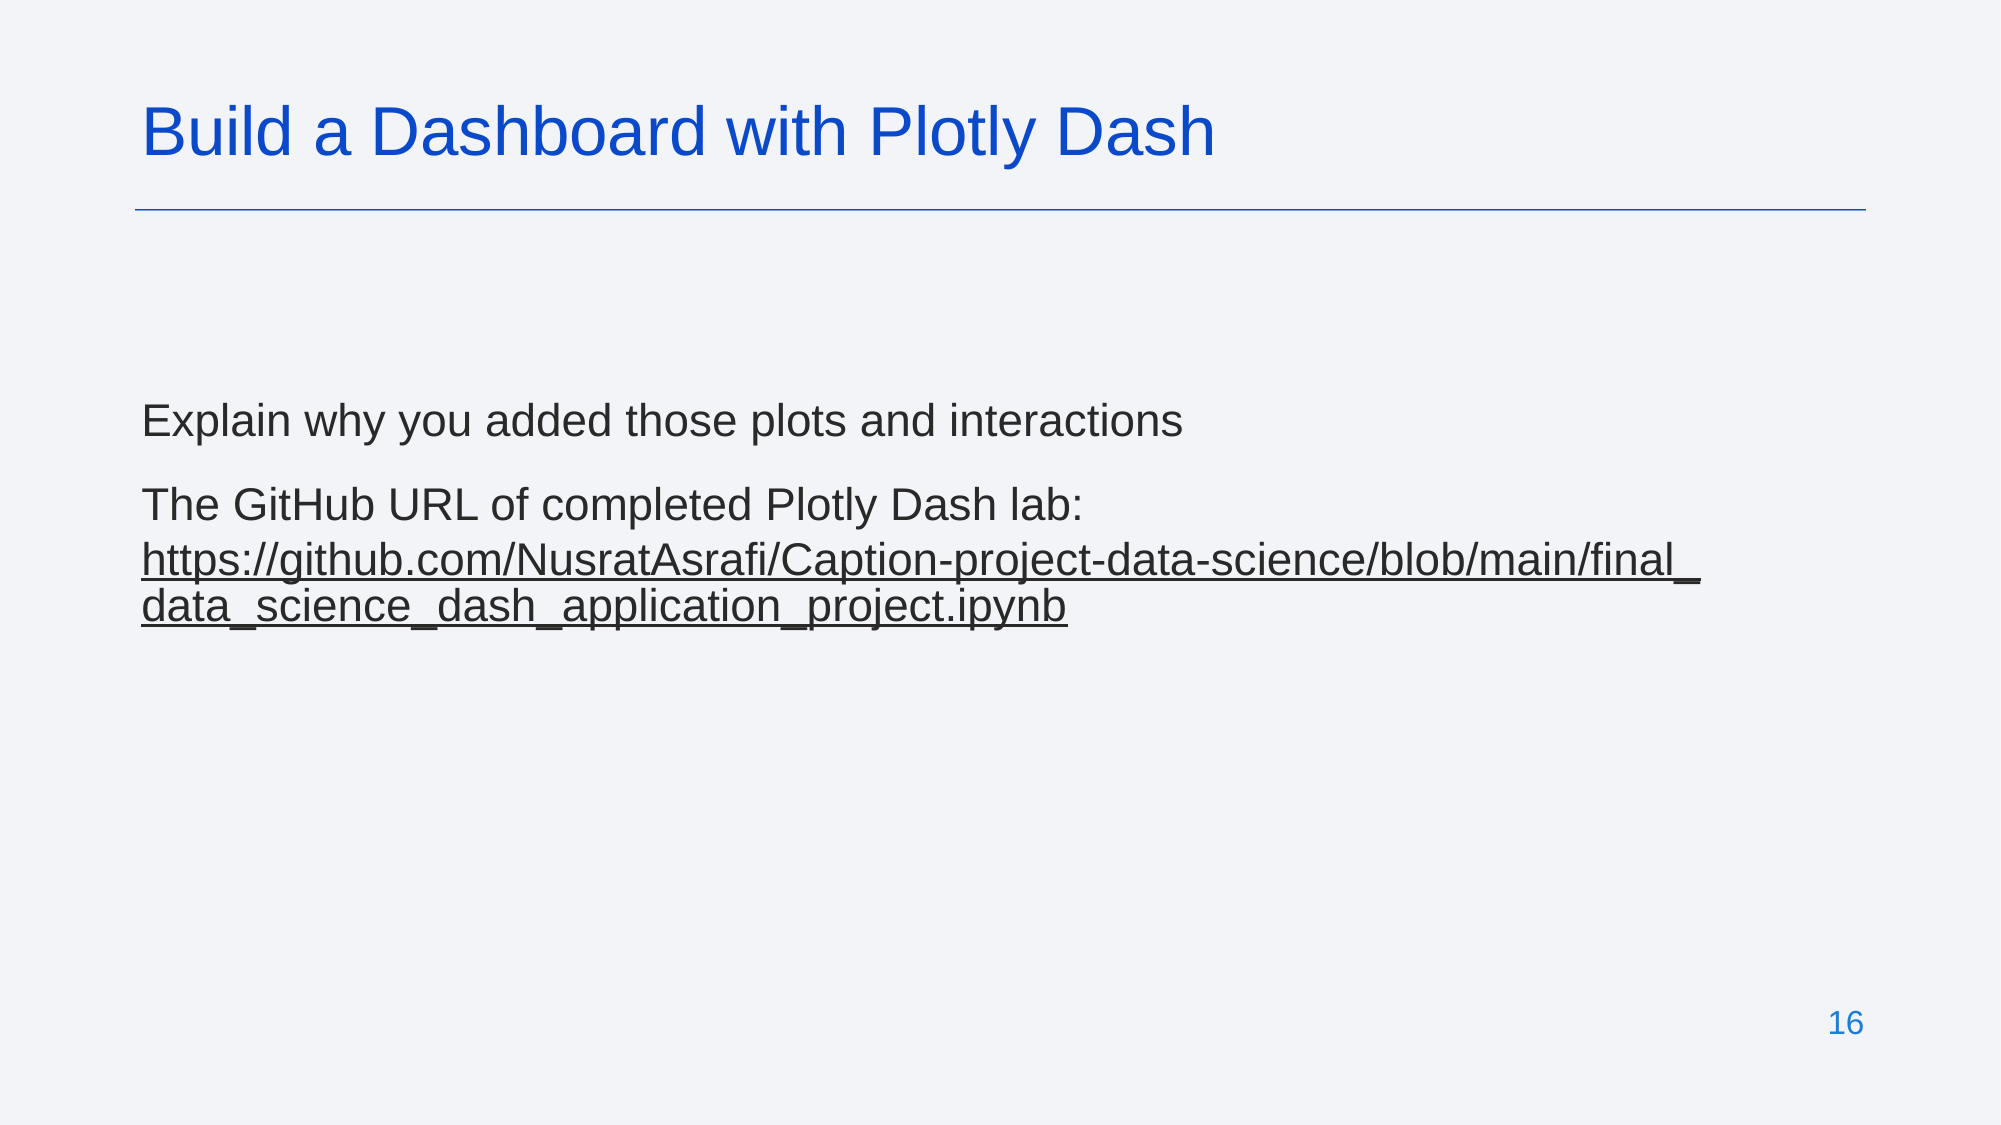

Build a Dashboard with Plotly Dash

Explain why you added those plots and interactions
The GitHub URL of completed Plotly Dash lab: https://github.com/NusratAsrafi/Caption-project-data-science/blob/main/final_data_science_dash_application_project.ipynb
16